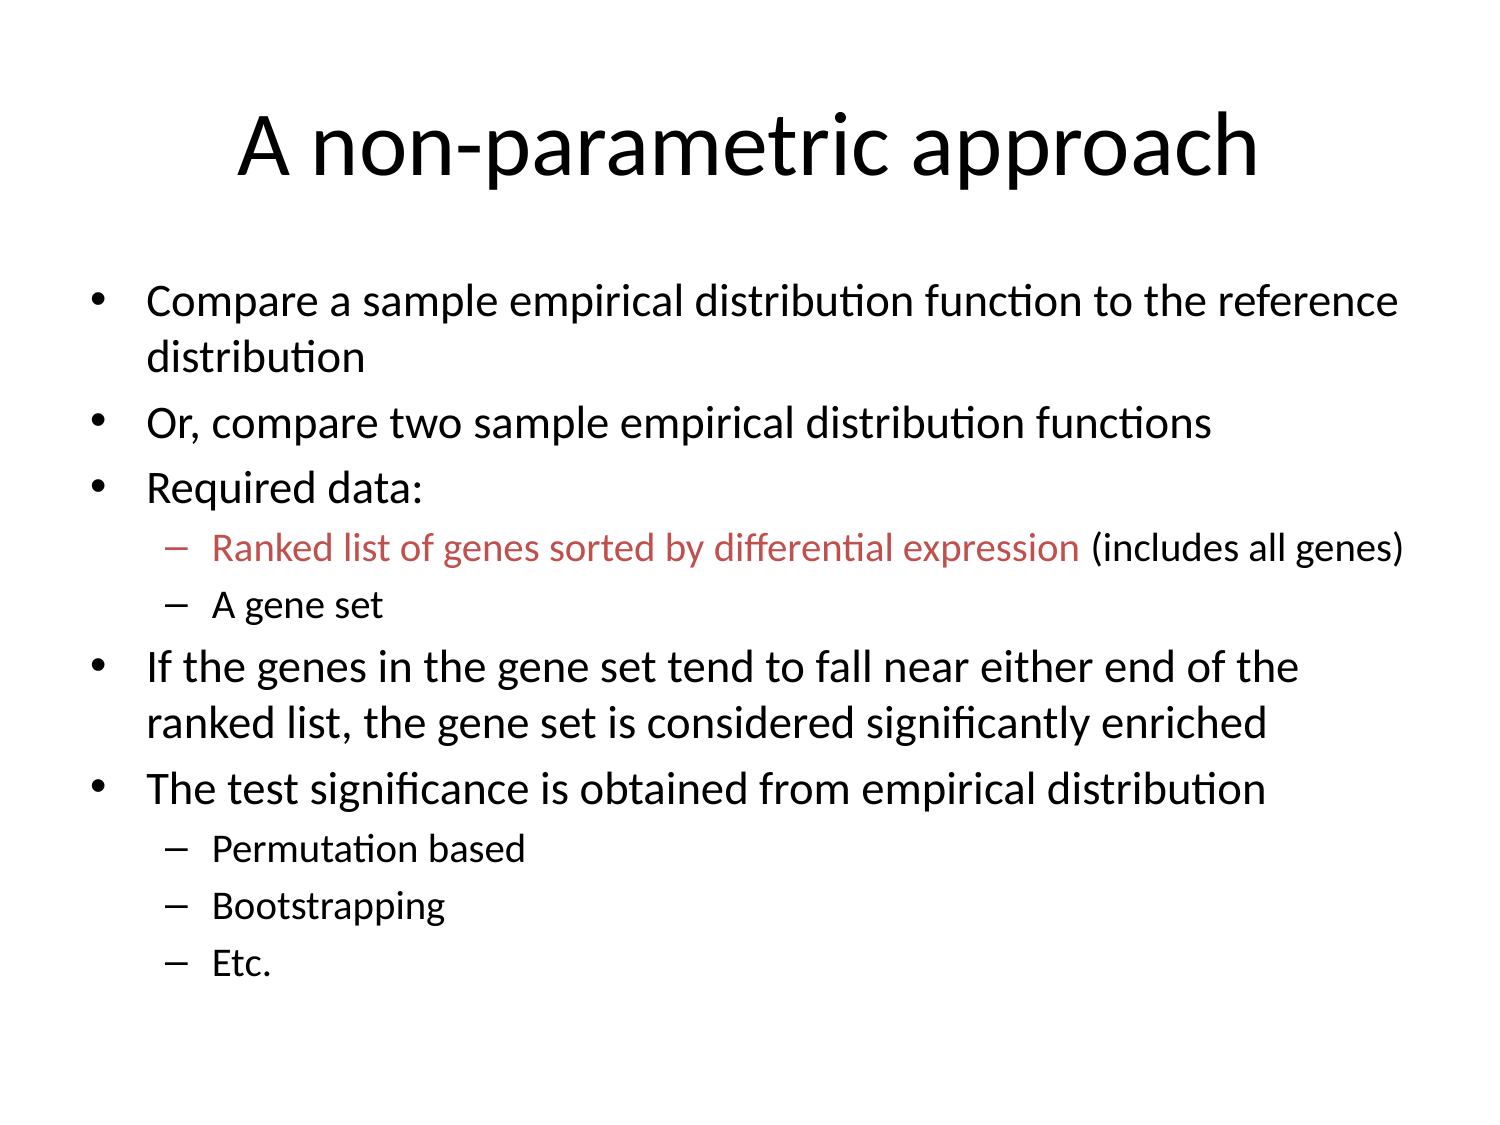

# A non-parametric approach
Compare a sample empirical distribution function to the reference distribution
Or, compare two sample empirical distribution functions
Required data:
Ranked list of genes sorted by differential expression (includes all genes)
A gene set
If the genes in the gene set tend to fall near either end of the ranked list, the gene set is considered significantly enriched
The test significance is obtained from empirical distribution
Permutation based
Bootstrapping
Etc.